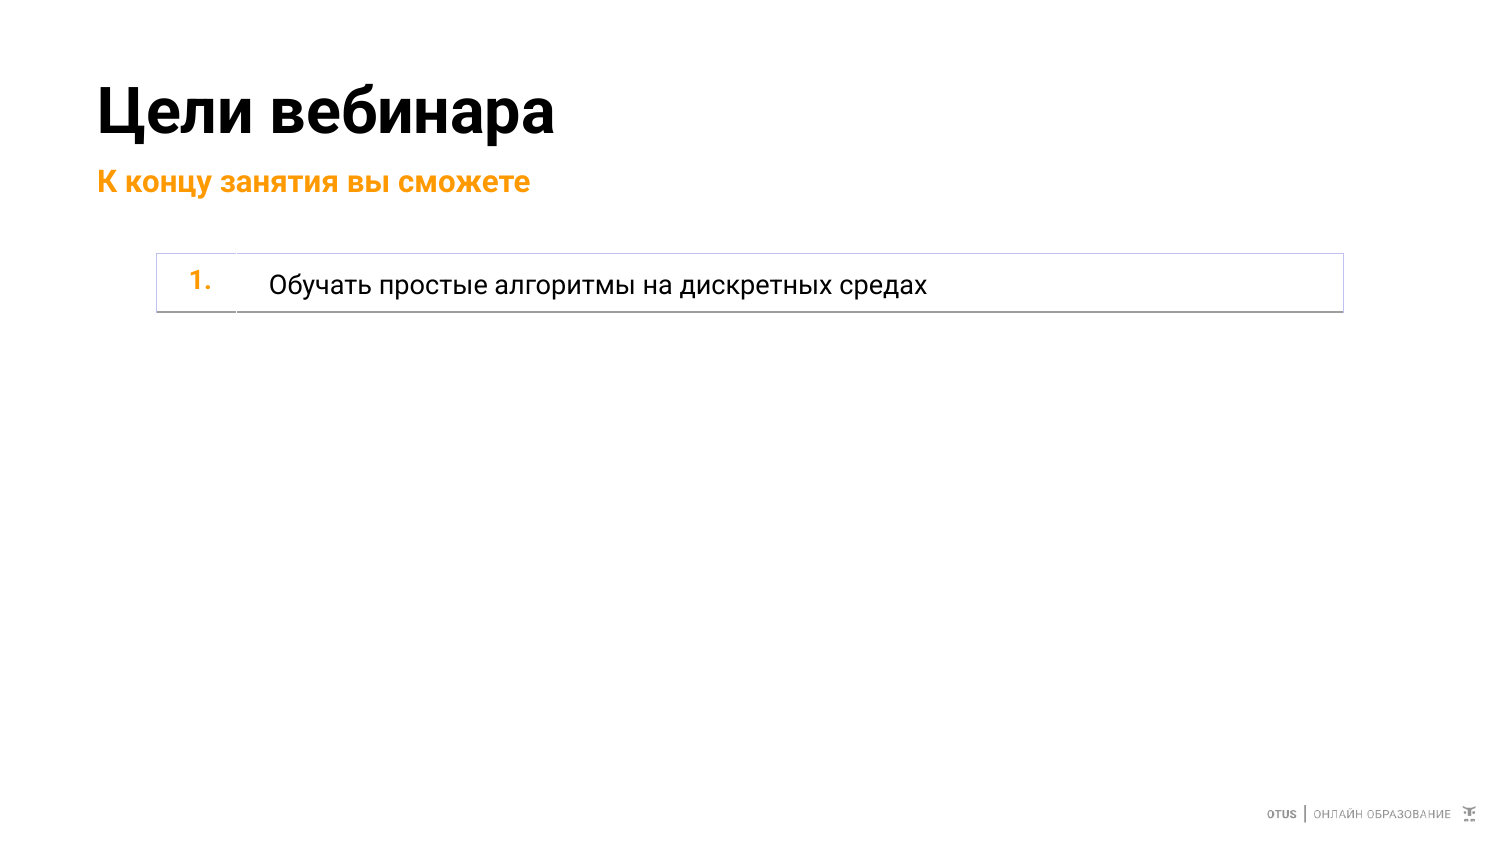

# Цели вебинара
К концу занятия вы сможете
| 1. | Обучать простые алгоритмы на дискретных средах |
| --- | --- |